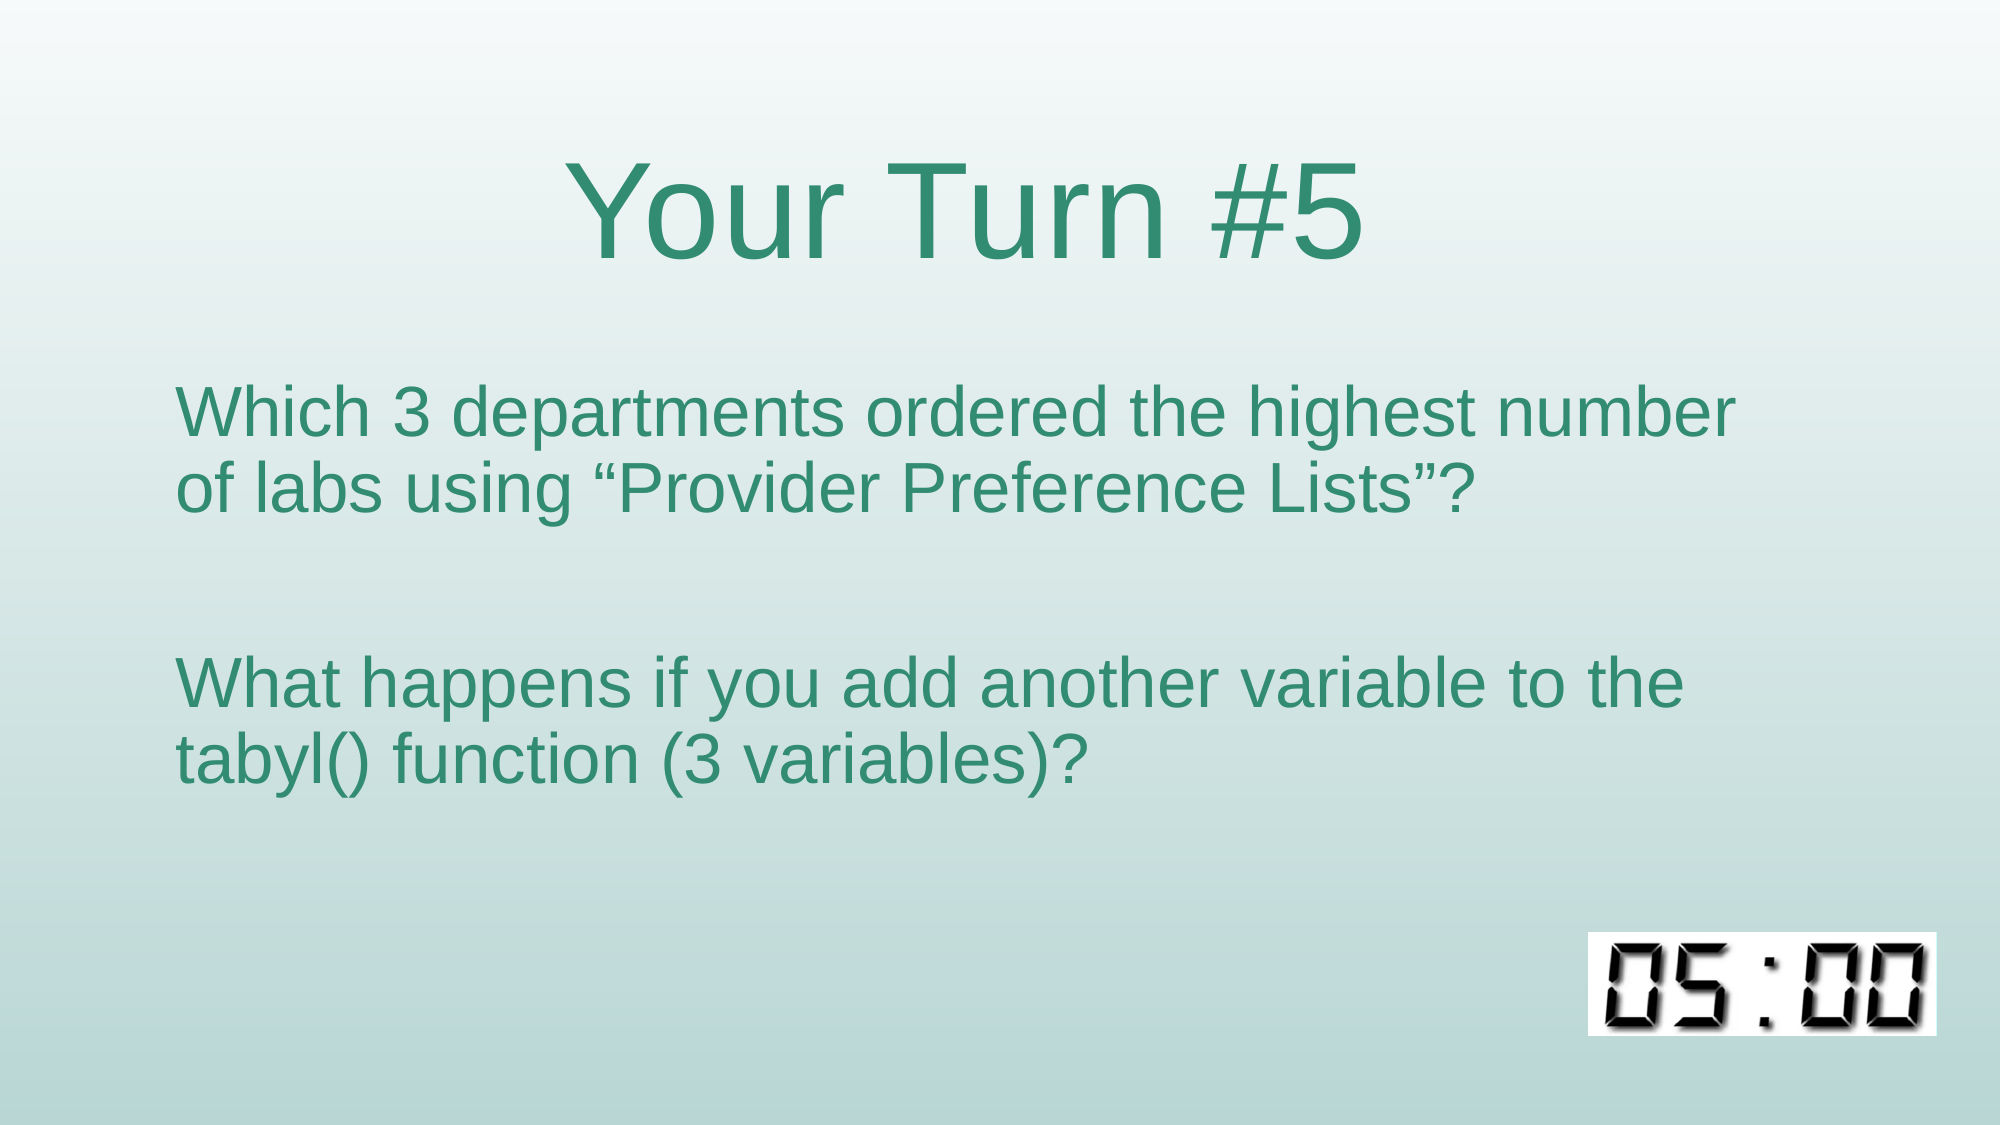

# Your Turn #5
Which 3 departments ordered the highest number of labs using “Provider Preference Lists”?

What happens if you add another variable to the tabyl() function (3 variables)?